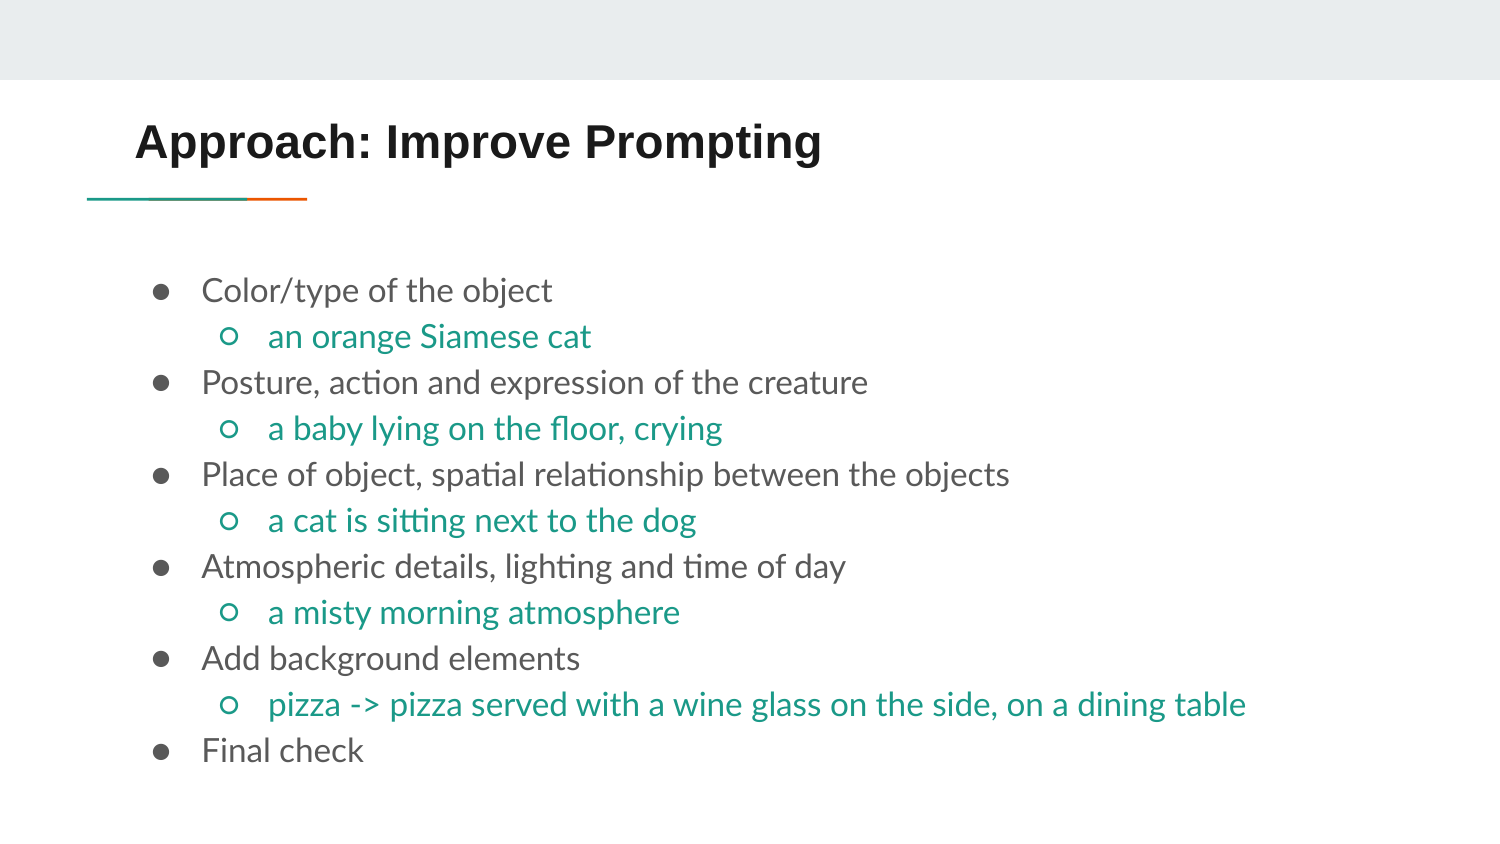

# Approach: Improve Prompting
Color/type of the object
an orange Siamese cat
Posture, action and expression of the creature
a baby lying on the floor, crying
Place of object, spatial relationship between the objects
a cat is sitting next to the dog
Atmospheric details, lighting and time of day
a misty morning atmosphere
Add background elements
pizza -> pizza served with a wine glass on the side, on a dining table
Final check